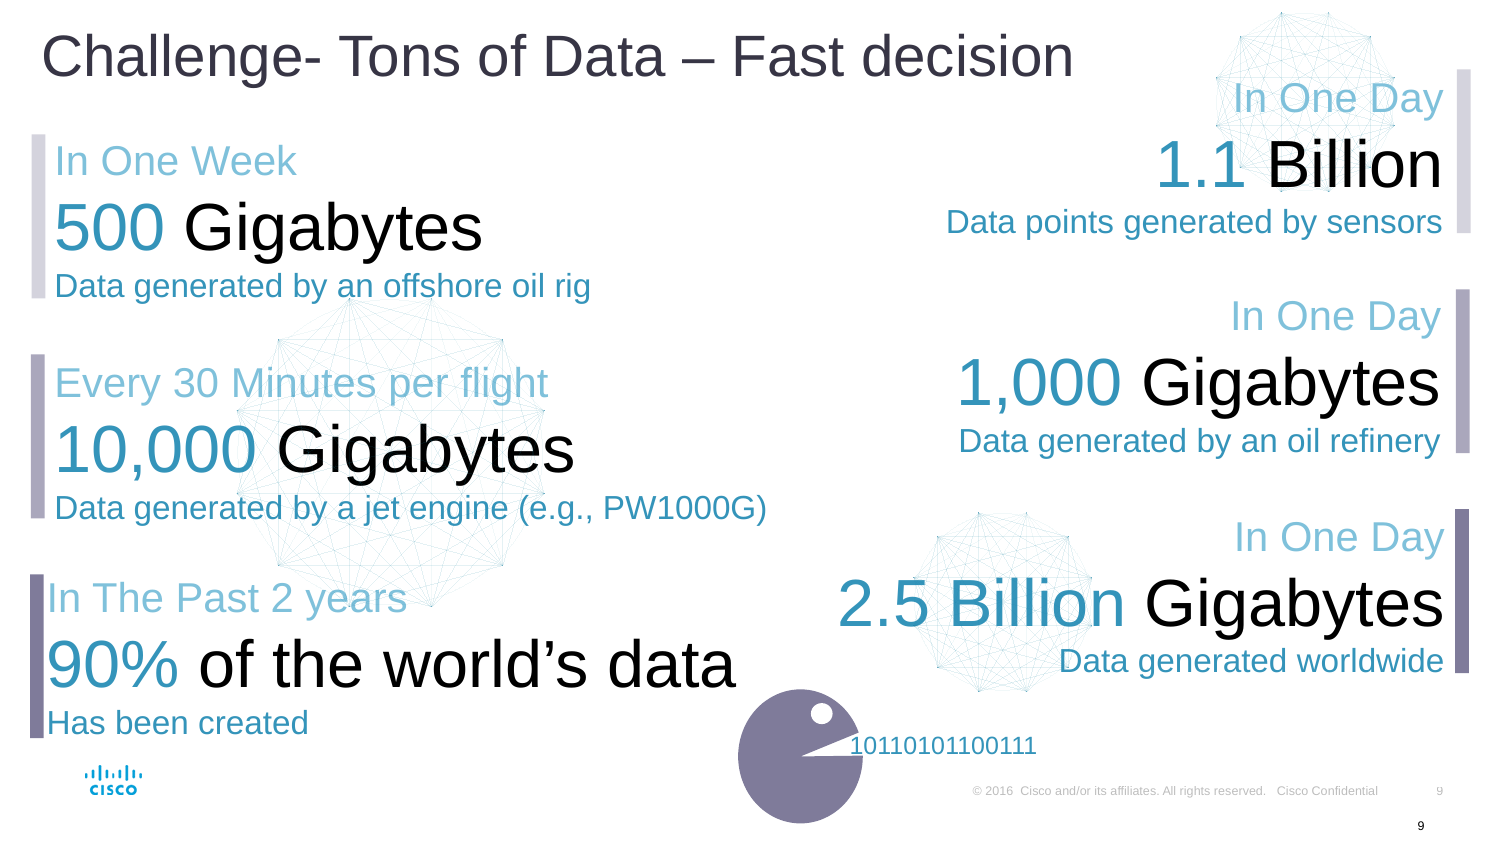

# Challenge- Tons of Data – Fast decision

In One Day
1.1 Billion
Data points generated by sensors

In One Week
500 Gigabytes
Data generated by an offshore oil rig

In One Day
1,000 Gigabytes
Data generated by an oil refinery

Every 30 Minutes per flight
10,000 Gigabytes
Data generated by a jet engine (e.g., PW1000G)

In One Day
2.5 Billion Gigabytes
Data generated worldwide

In The Past 2 years
90% of the world’s data
Has been created

10110101100111
9